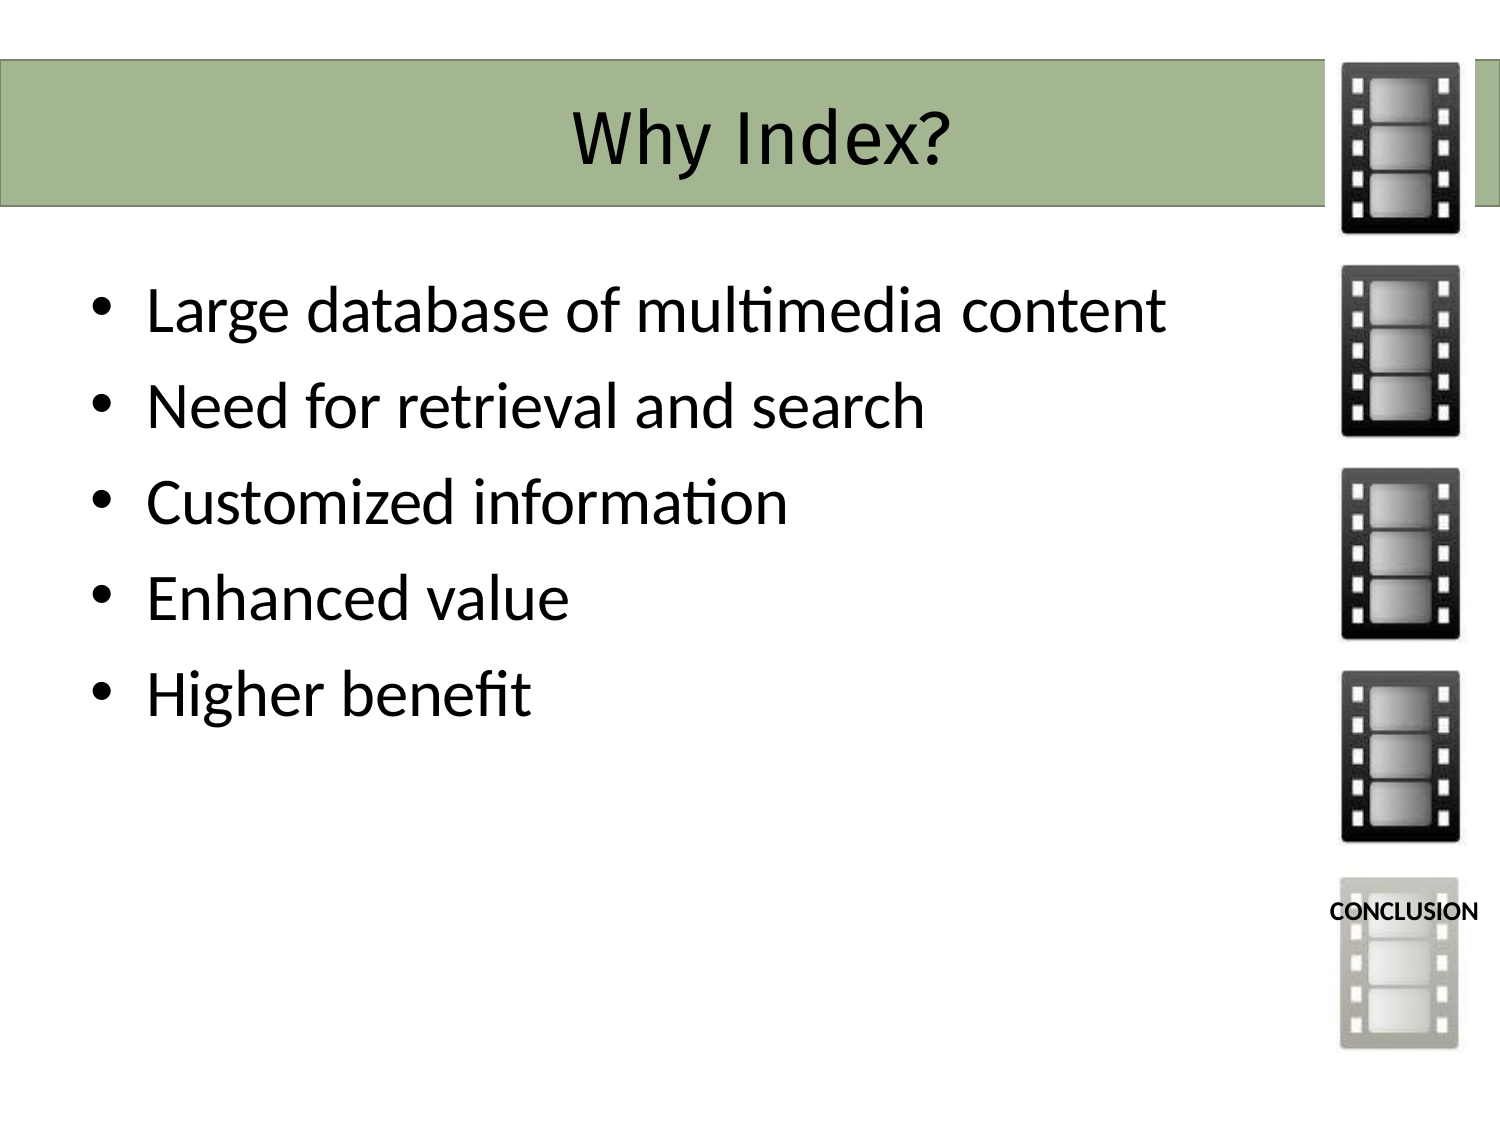

# Why Index?
Large database of multimedia content
Need for retrieval and search
Customized information
Enhanced value
Higher benefit

CONCLUSION